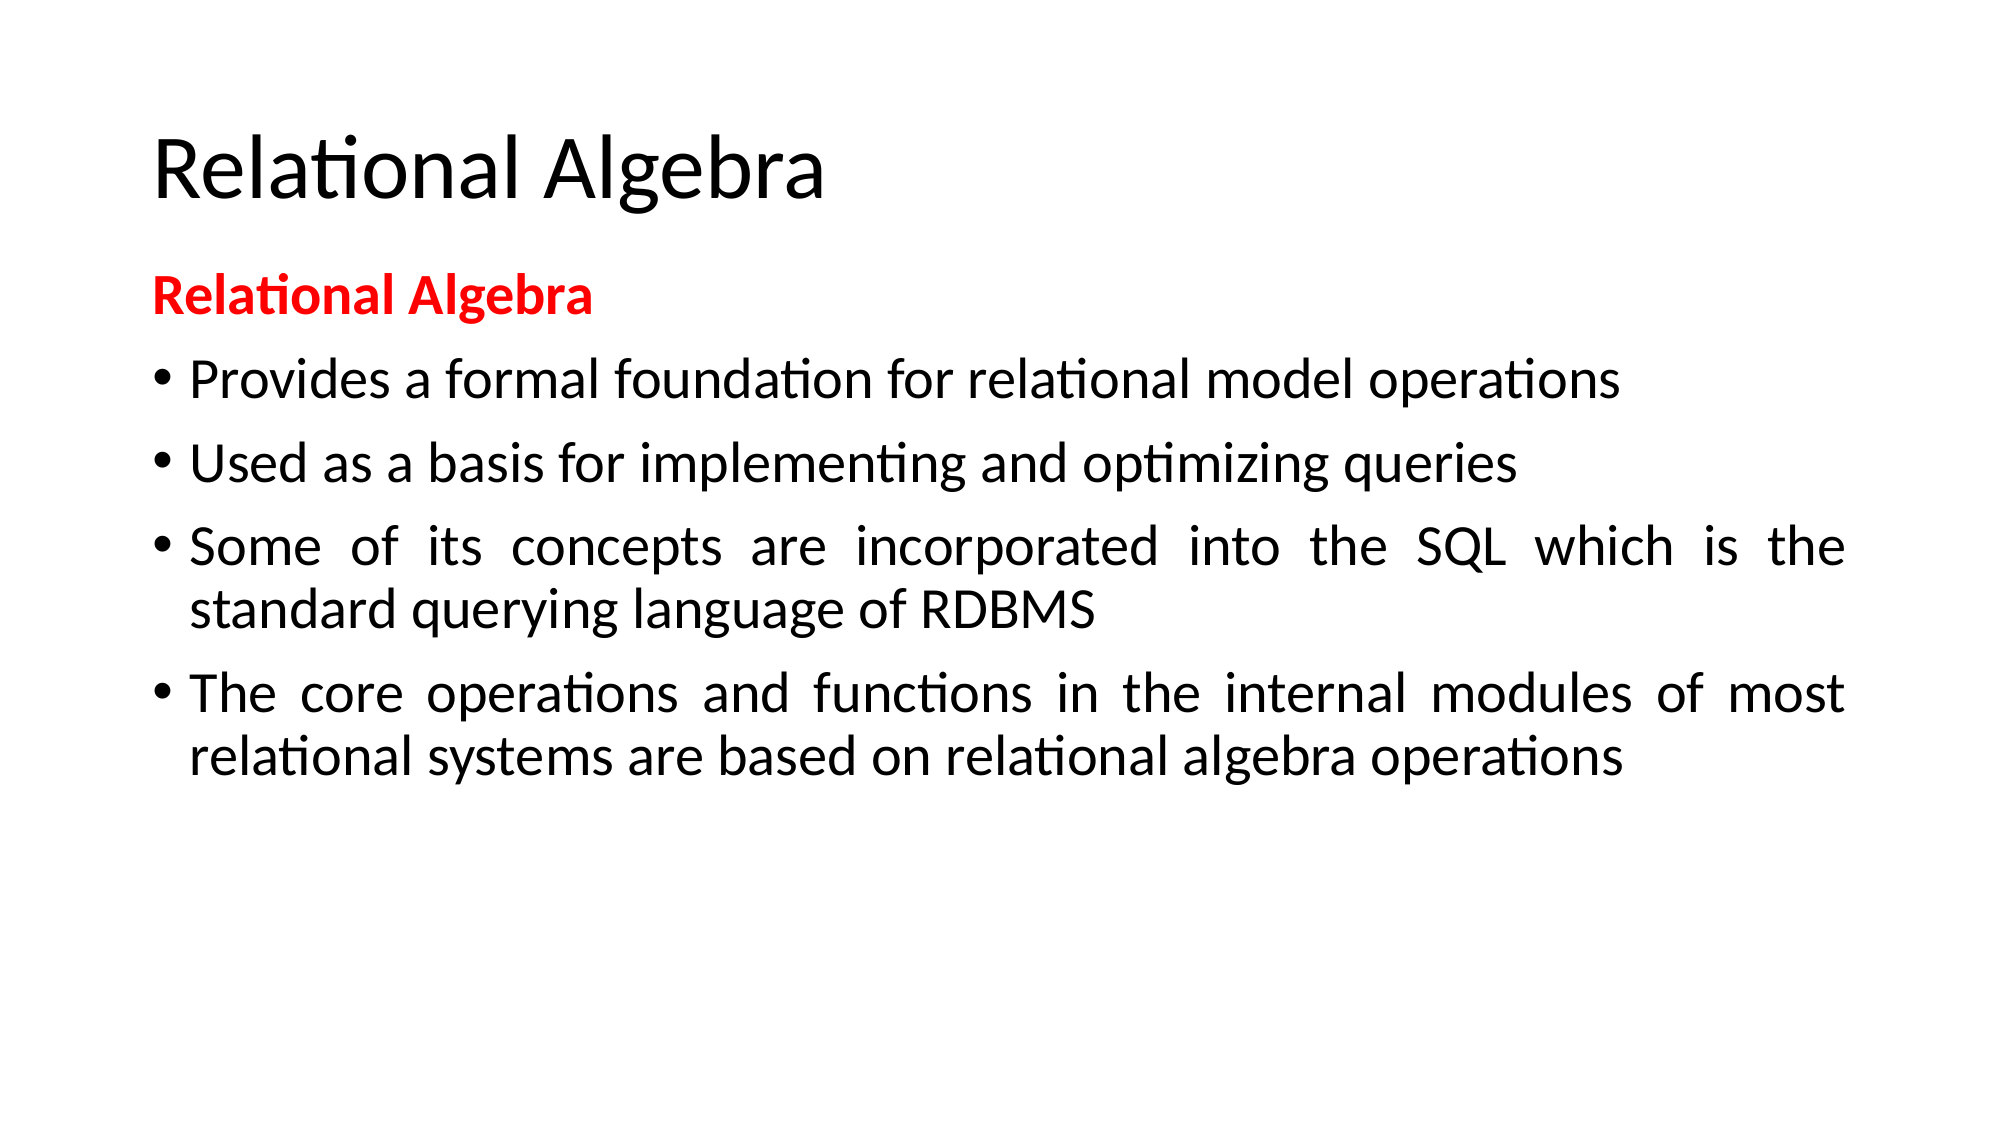

# Relational Algebra
Relational Algebra
Provides a formal foundation for relational model operations
Used as a basis for implementing and optimizing queries
Some of its concepts are incorporated into the SQL which is the standard querying language of RDBMS
The core operations and functions in the internal modules of most relational systems are based on relational algebra operations